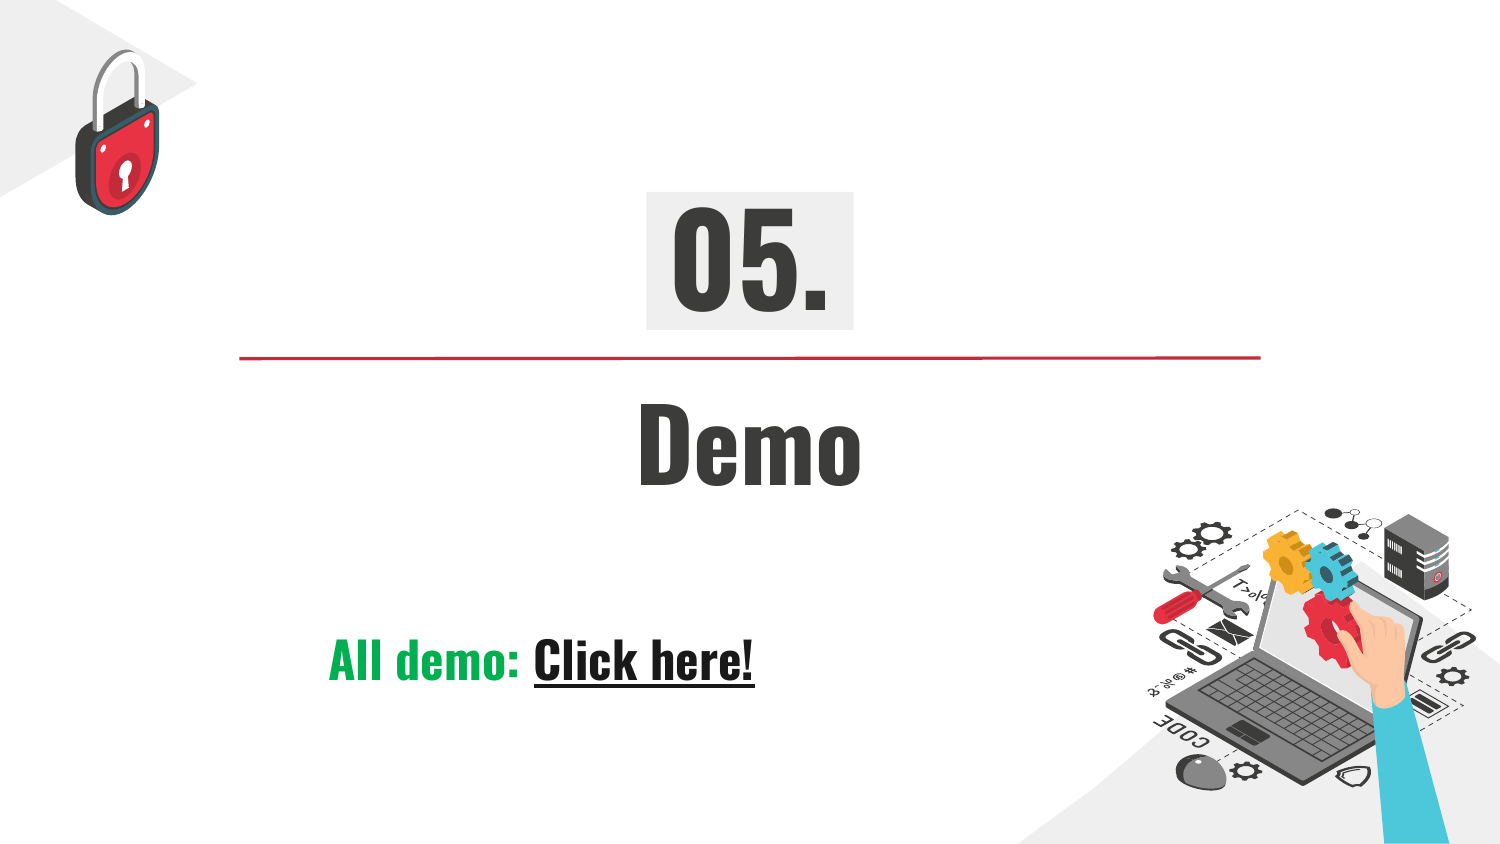

05.
# Demo

All demo: Click here!